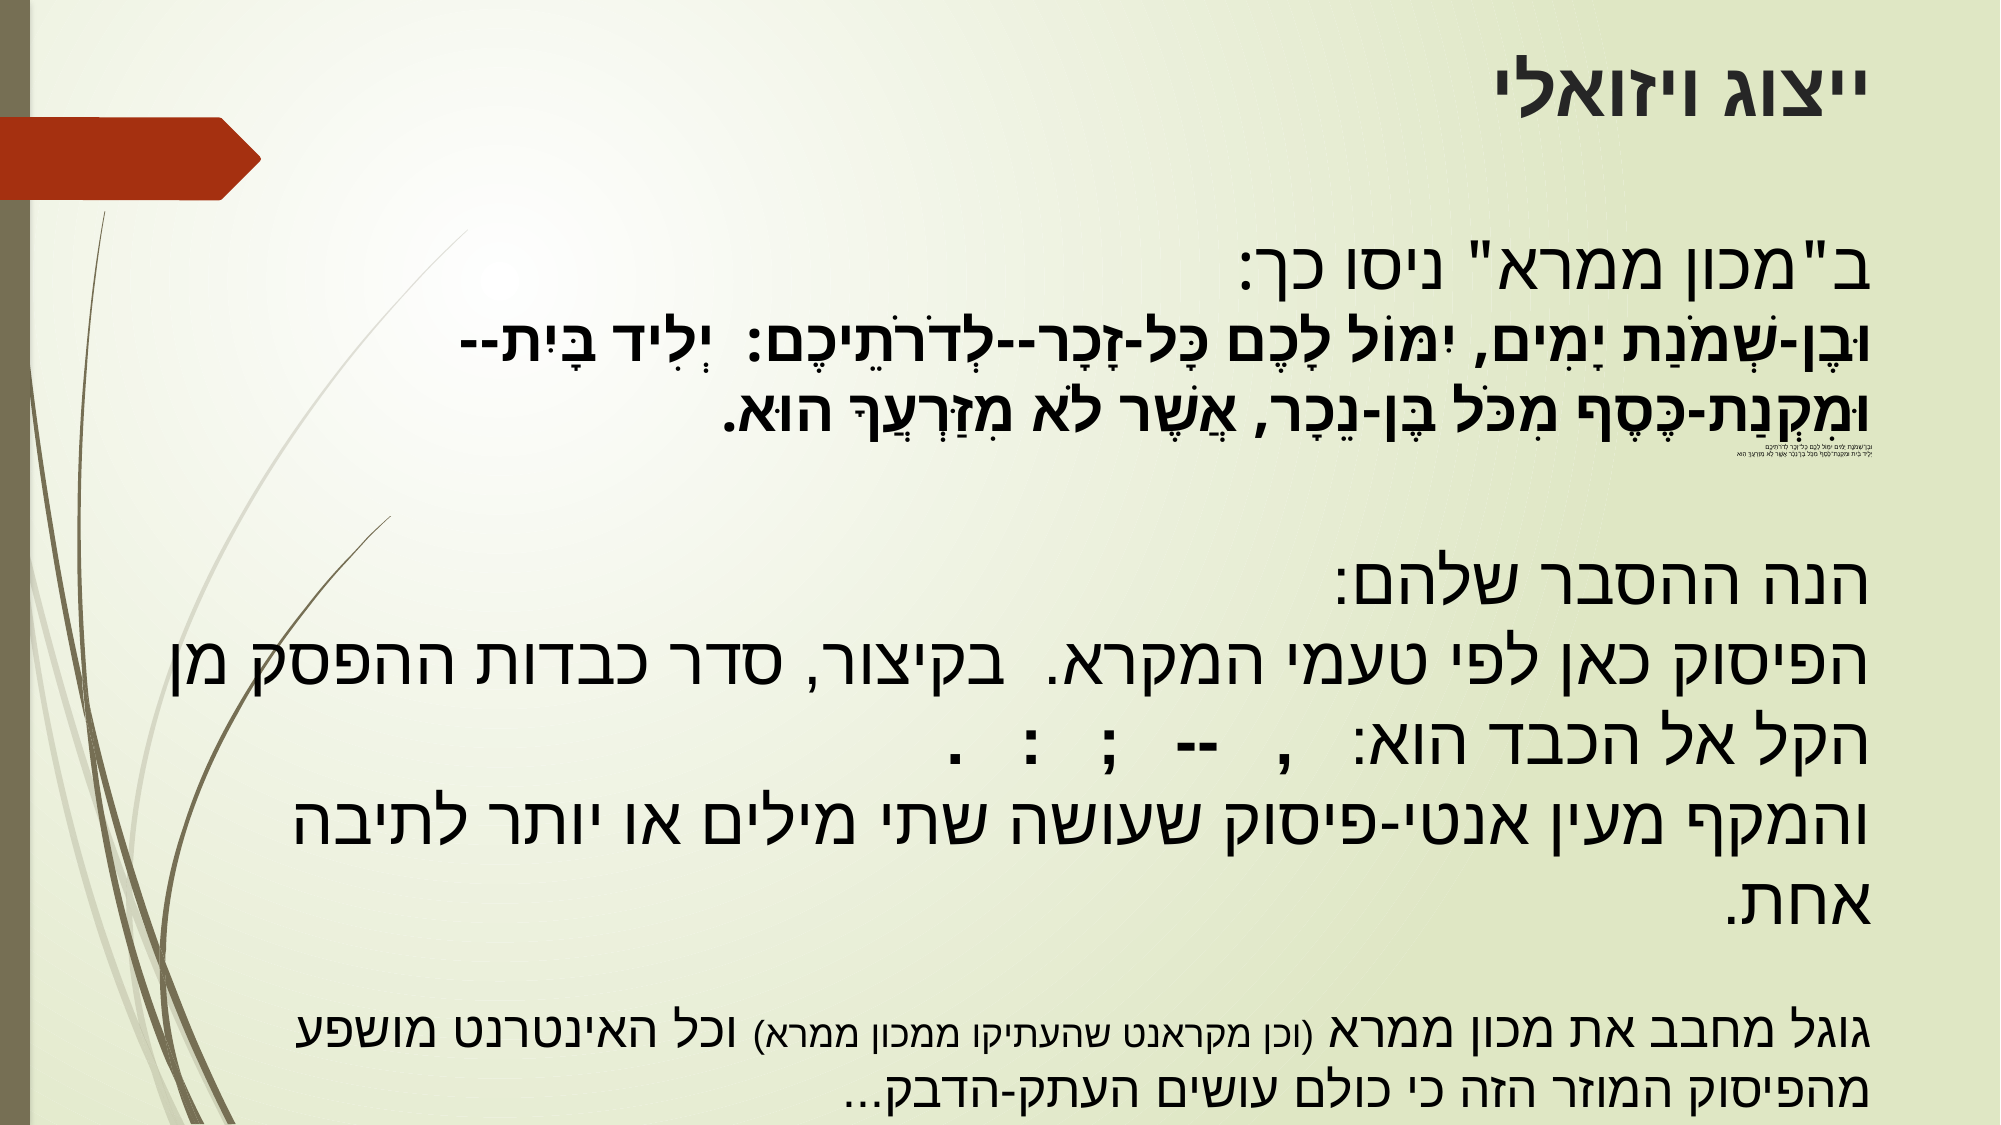

# ייצוג ויזואלי
ב"מכון ממרא" ניסו כך:
וּבֶן-שְׁמֹנַת יָמִים, יִמּוֹל לָכֶם כָּל-זָכָר--לְדֹרֹתֵיכֶם:  יְלִיד בָּיִת--וּמִקְנַת-כֶּסֶף מִכֹּל בֶּן-נֵכָר, אֲשֶׁר לֹא מִזַּרְעֲךָ הוּא.
וּבֶן־שְׁמֹנַ֣ת יָמִ֗ים יִמּ֥וֹל לָכֶ֛ם כׇּל־זָכָ֖ר לְדֹרֹתֵיכֶ֑ם
יְלִ֣יד בָּ֔יִת וּמִקְנַת־כֶּ֙סֶף֙ מִכֹּ֣ל בֶּן־נֵכָ֔ר אֲשֶׁ֛ר לֹ֥א מִֽזַּרְעֲךָ֖ הֽוּא

הנה ההסבר שלהם:
הפיסוק כאן לפי טעמי המקרא.  בקיצור, סדר כבדות ההפסק מן הקל אל הכבד הוא:   ,   --   ;   :   .
והמקף מעין אנטי-פיסוק שעושה שתי מילים או יותר לתיבה אחת.

גוגל מחבב את מכון ממרא (וכן מקראנט שהעתיקו ממכון ממרא) וכל האינטרנט מושפע מהפיסוק המוזר הזה כי כולם עושים העתק-הדבק...